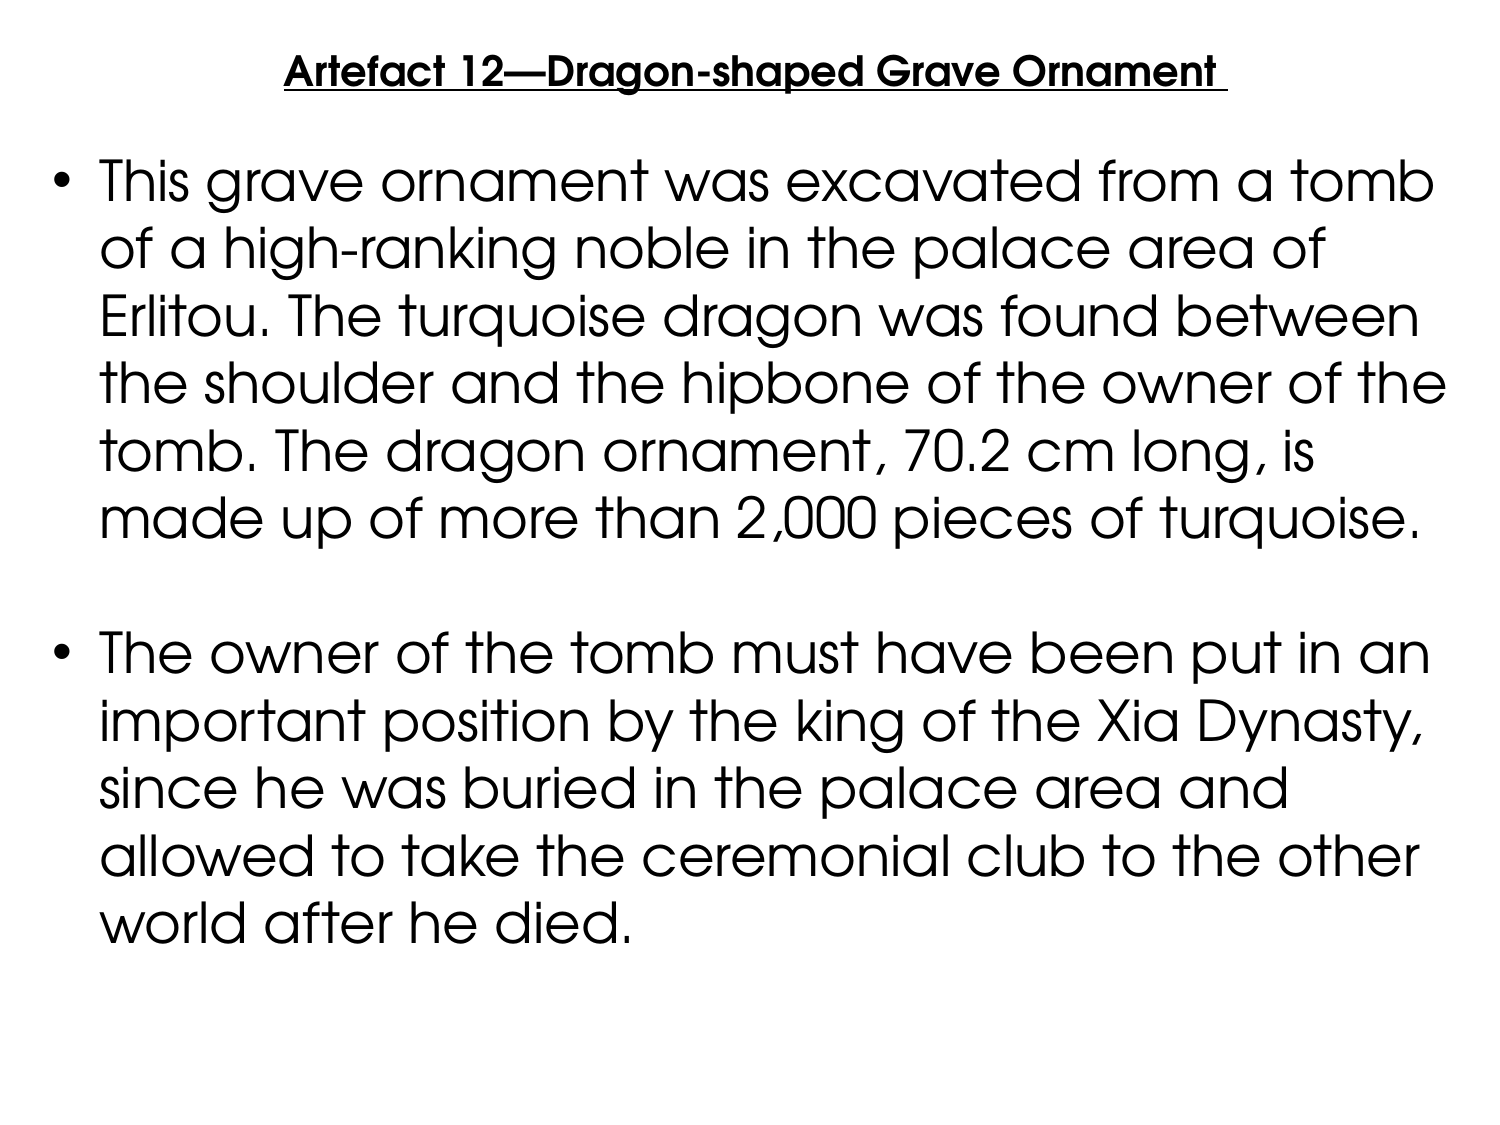

Artefact 12—Dragon-shaped Grave Ornament

This grave ornament was excavated from a tomb of a high-ranking noble in the palace area of Erlitou. The turquoise dragon was found between the shoulder and the hipbone of the owner of the tomb. The dragon ornament, 70.2 cm long, is made up of more than 2,000 pieces of turquoise.

The owner of the tomb must have been put in an important position by the king of the Xia Dynasty, since he was buried in the palace area and allowed to take the ceremonial club to the other world after he died.